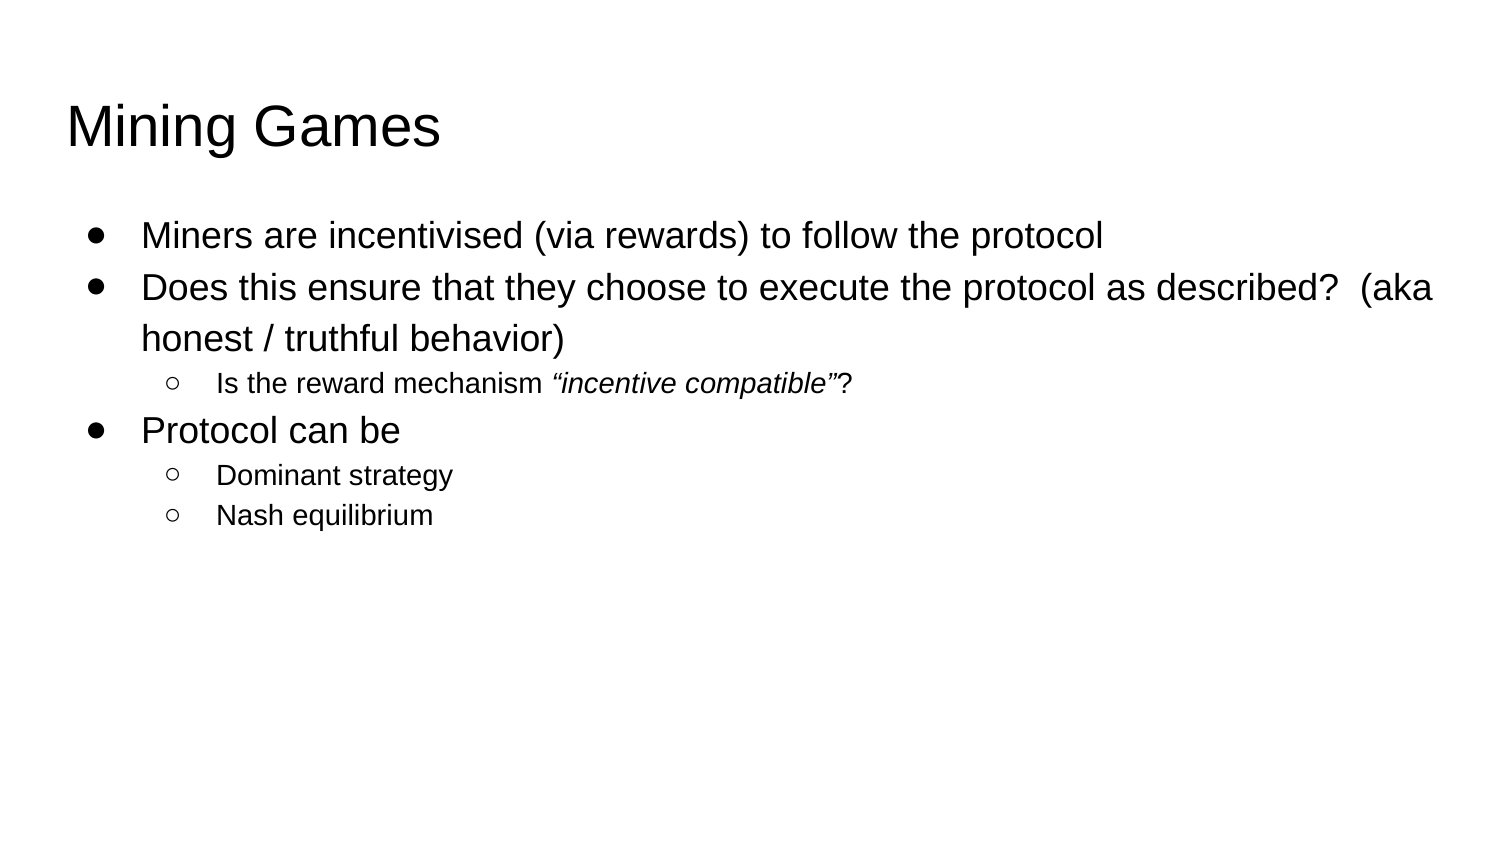

# Mining Games
Miners are incentivised (via rewards) to follow the protocol
Does this ensure that they choose to execute the protocol as described?  (aka honest / truthful behavior)
Is the reward mechanism “incentive compatible”?
Protocol can be
Dominant strategy
Nash equilibrium